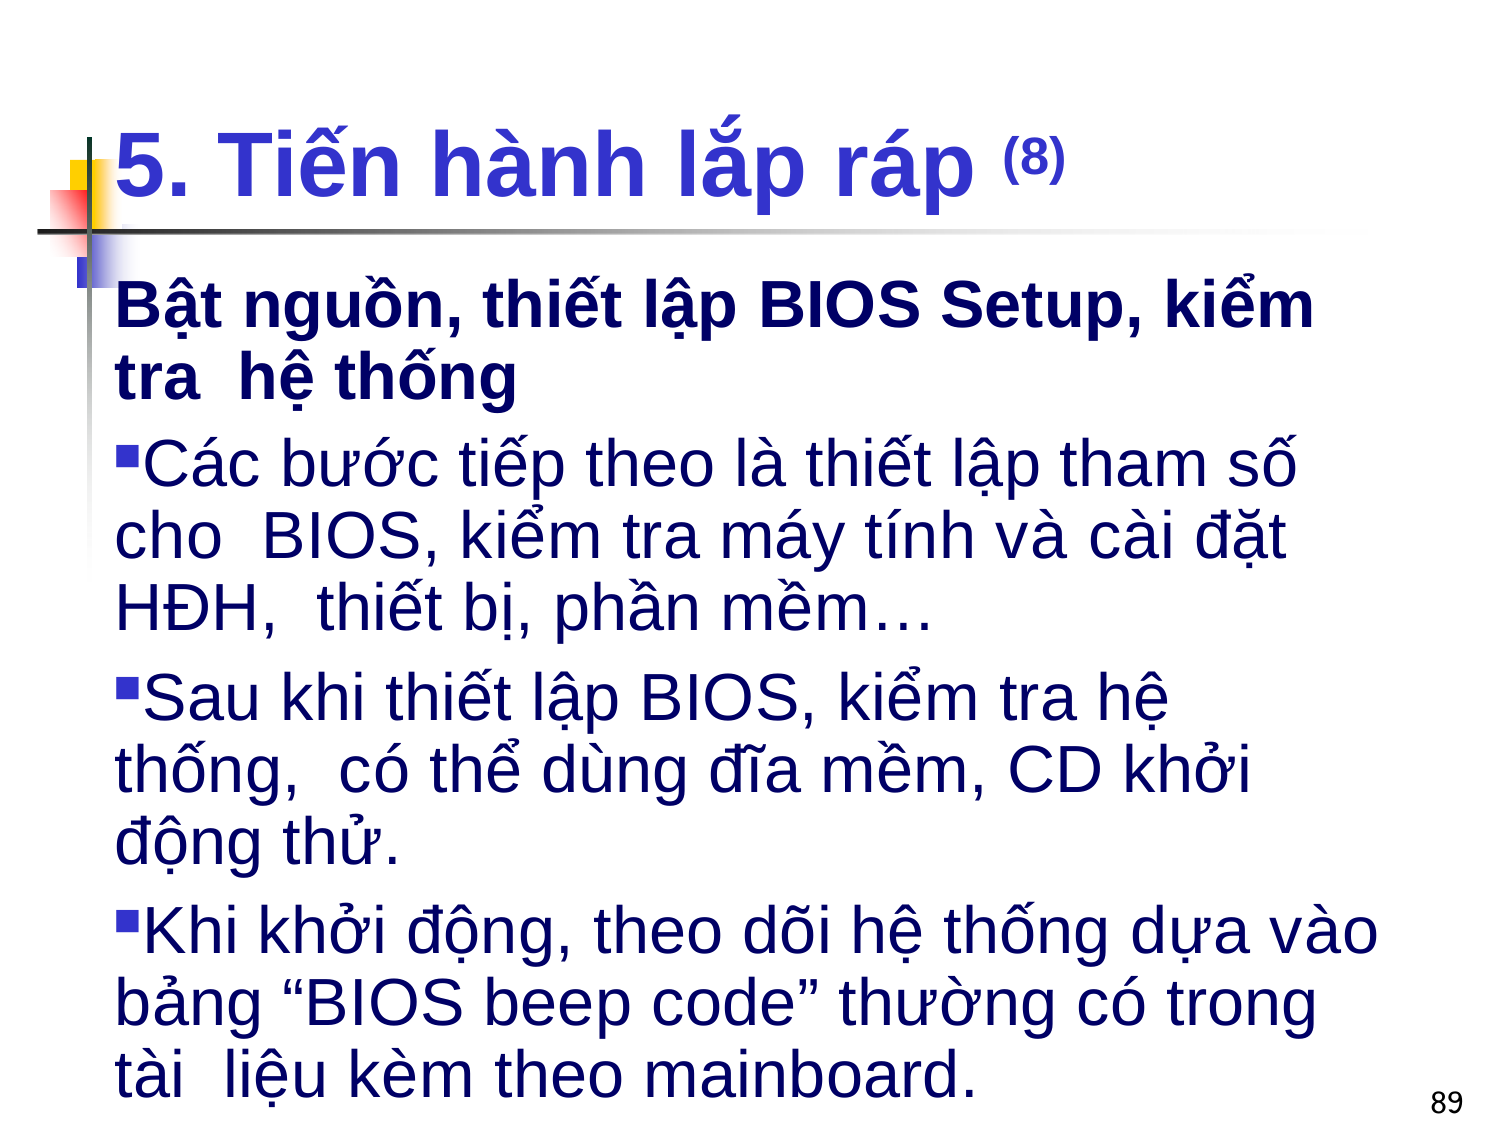

# 5. Tiến hành lắp ráp (8)
Bật nguồn, thiết lập BIOS Setup, kiểm tra  hệ thống
Các bước tiếp theo là thiết lập tham số cho  BIOS, kiểm tra máy tính và cài đặt HĐH,  thiết bị, phần mềm…
Sau khi thiết lập BIOS, kiểm tra hệ thống,  có thể dùng đĩa mềm, CD khởi động thử.
Khi khởi động, theo dõi hệ thống dựa vào  bảng “BIOS beep code” thường có trong tài  liệu kèm theo mainboard.
89